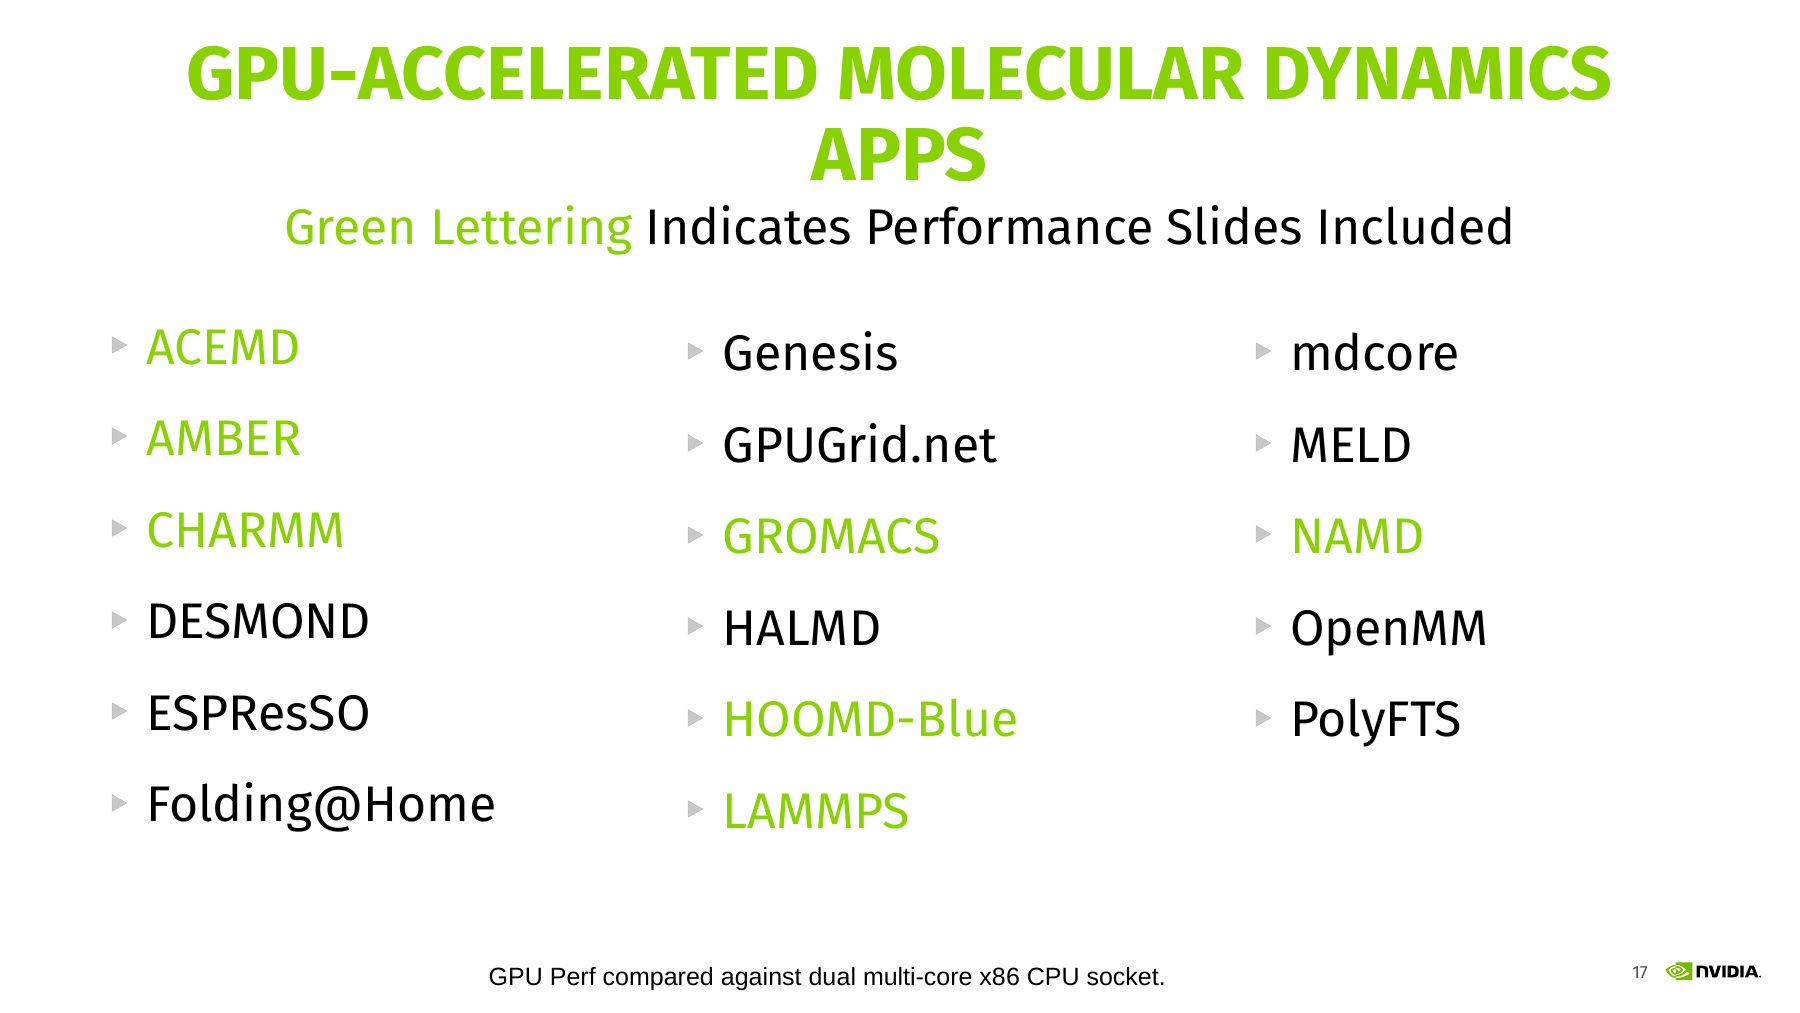

# GPU-Accelerated Molecular Dynamics Apps
Green Lettering Indicates Performance Slides Included
ACEMD
AMBER
CHARMM
DESMOND
ESPResSO
Folding@Home
Genesis
GPUGrid.net
GROMACS
HALMD
HOOMD-Blue
LAMMPS
mdcore
MELD
NAMD
OpenMM
PolyFTS
GPU Perf compared against dual multi-core x86 CPU socket.